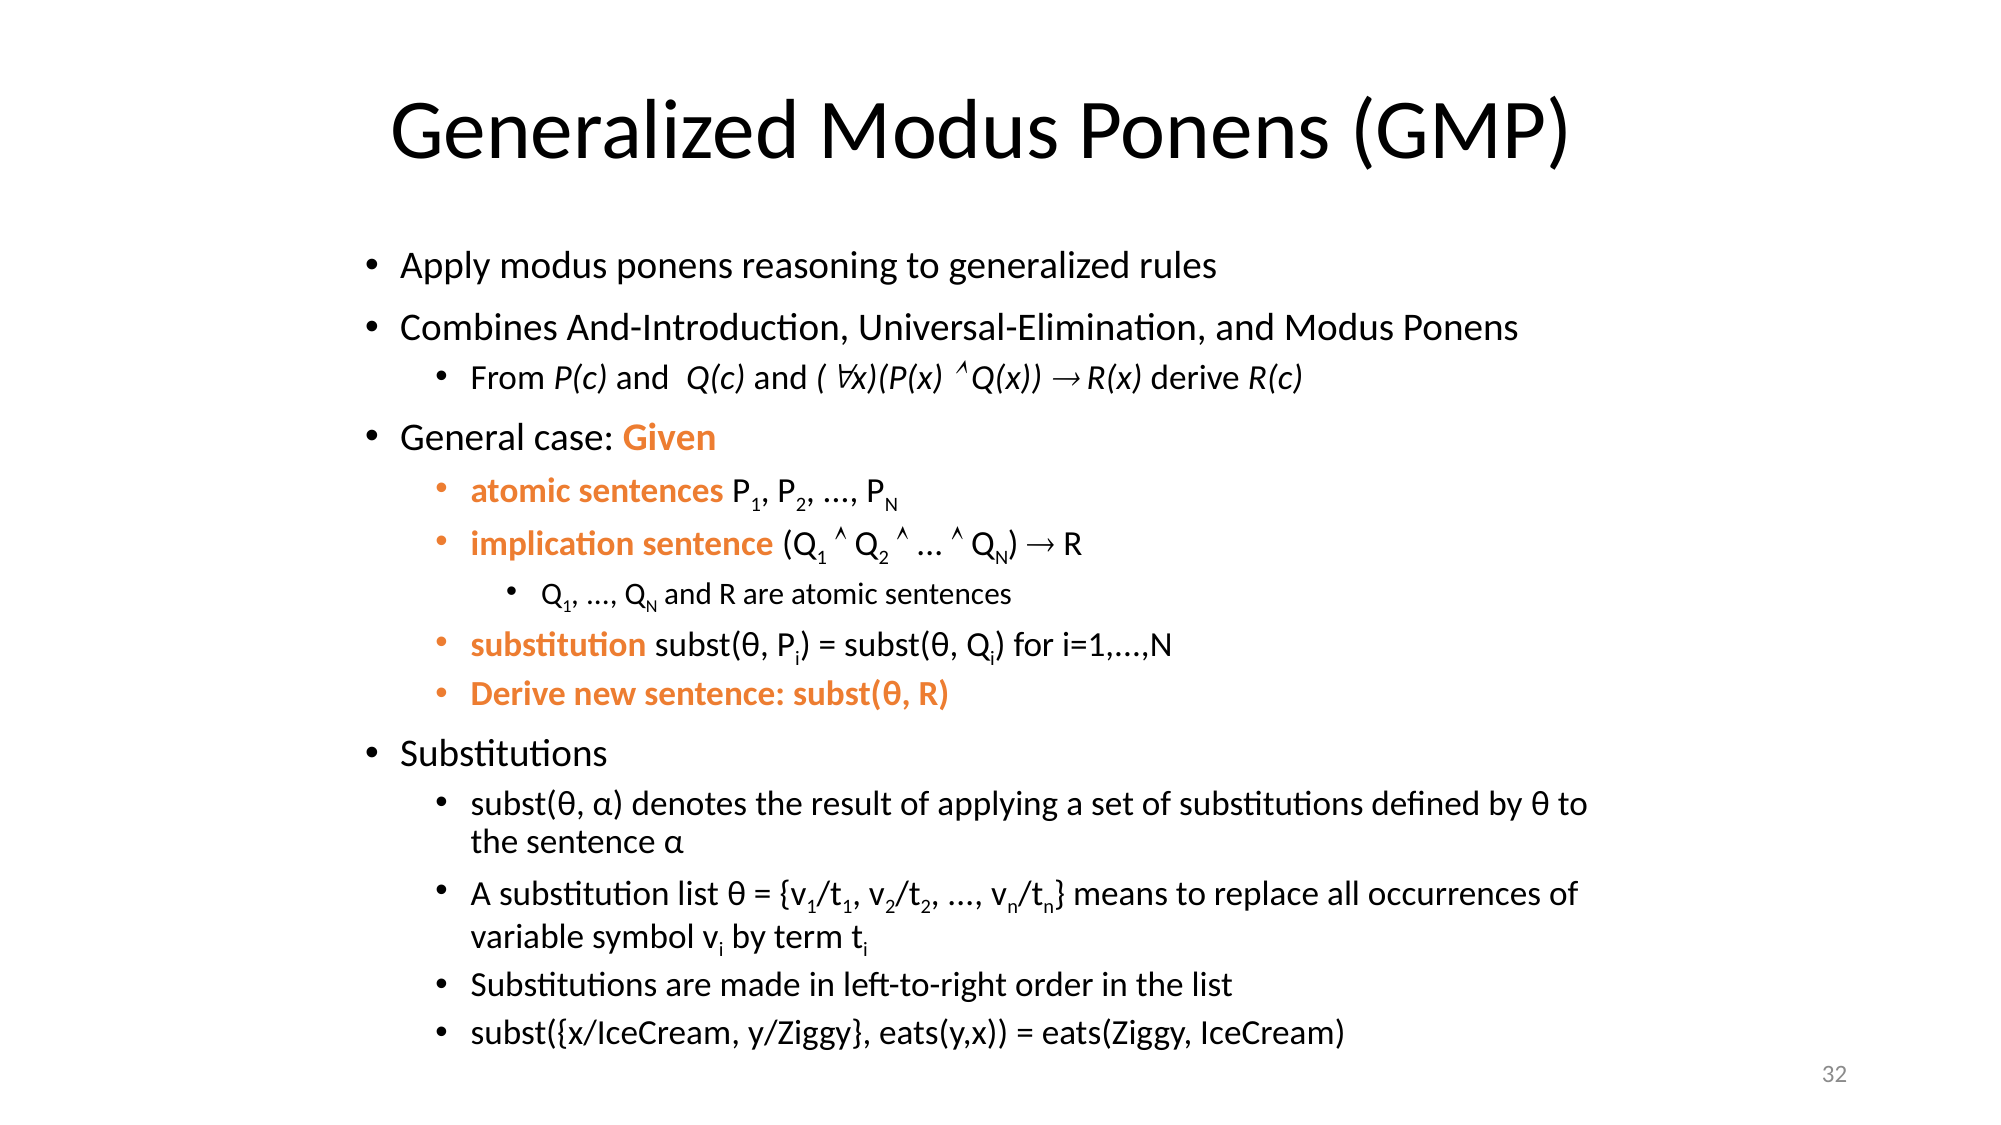

# Generalized Modus Ponens (GMP)
Apply modus ponens reasoning to generalized rules
Combines And-Introduction, Universal-Elimination, and Modus Ponens
From P(c) and  Q(c) and (∀x)(P(x) ∧ Q(x)) → R(x) derive R(c)
General case: Given
atomic sentences P1, P2, ..., PN
implication sentence (Q1 ∧ Q2 ∧ ... ∧ QN) → R
Q1, ..., QN and R are atomic sentences
substitution subst(θ, Pi) = subst(θ, Qi) for i=1,...,N
Derive new sentence: subst(θ, R)
Substitutions
subst(θ, α) denotes the result of applying a set of substitutions defined by θ to the sentence α
A substitution list θ = {v1/t1, v2/t2, ..., vn/tn} means to replace all occurrences of variable symbol vi by term ti
Substitutions are made in left-to-right order in the list
subst({x/IceCream, y/Ziggy}, eats(y,x)) = eats(Ziggy, IceCream)
32